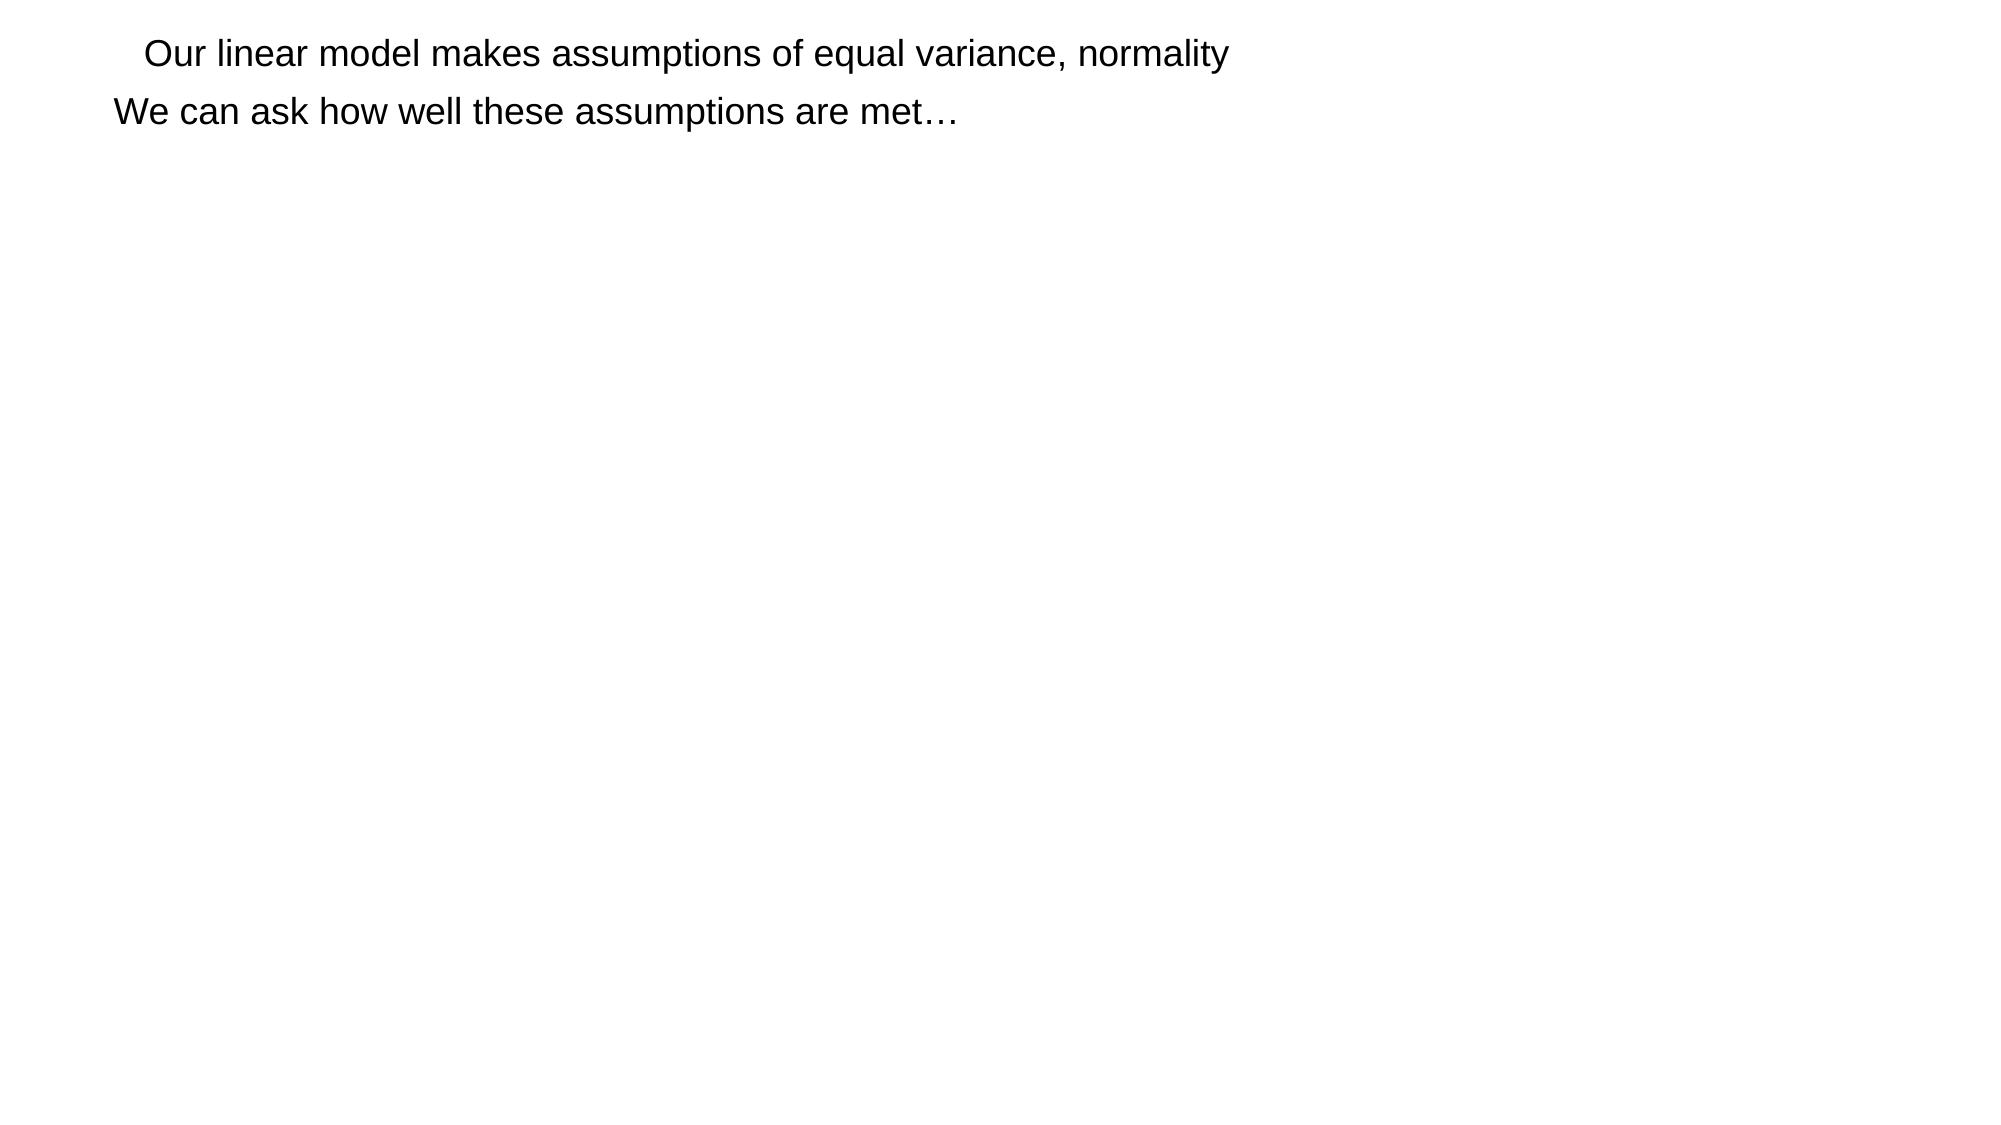

Our linear model makes assumptions of equal variance, normality
We can ask how well these assumptions are met…